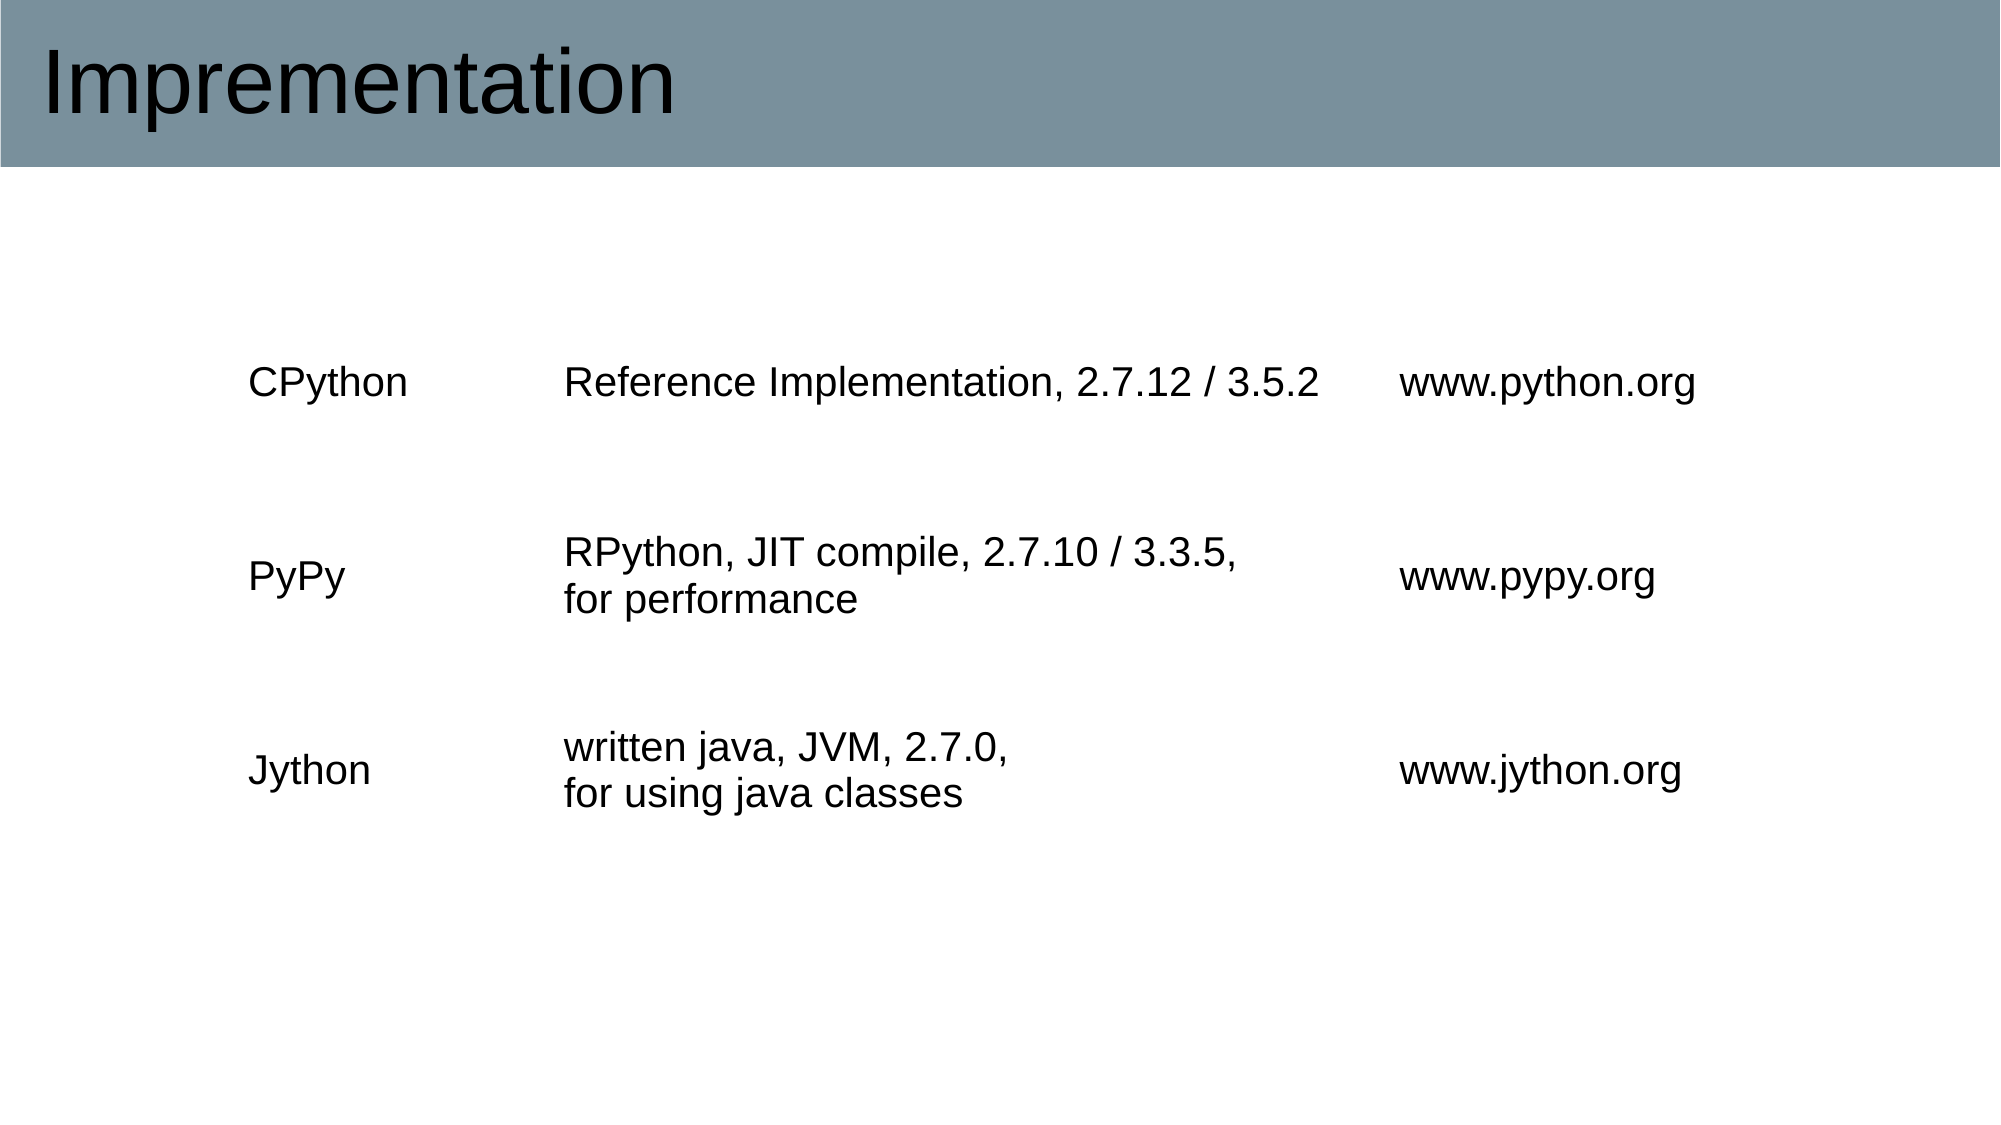

# Imprementation
| CPython | Reference Implementation, 2.7.12 / 3.5.2 | www.python.org |
| --- | --- | --- |
| PyPy | RPython, JIT compile, 2.7.10 / 3.3.5, for performance | www.pypy.org |
| Jython | written java, JVM, 2.7.0, for using java classes | www.jython.org |